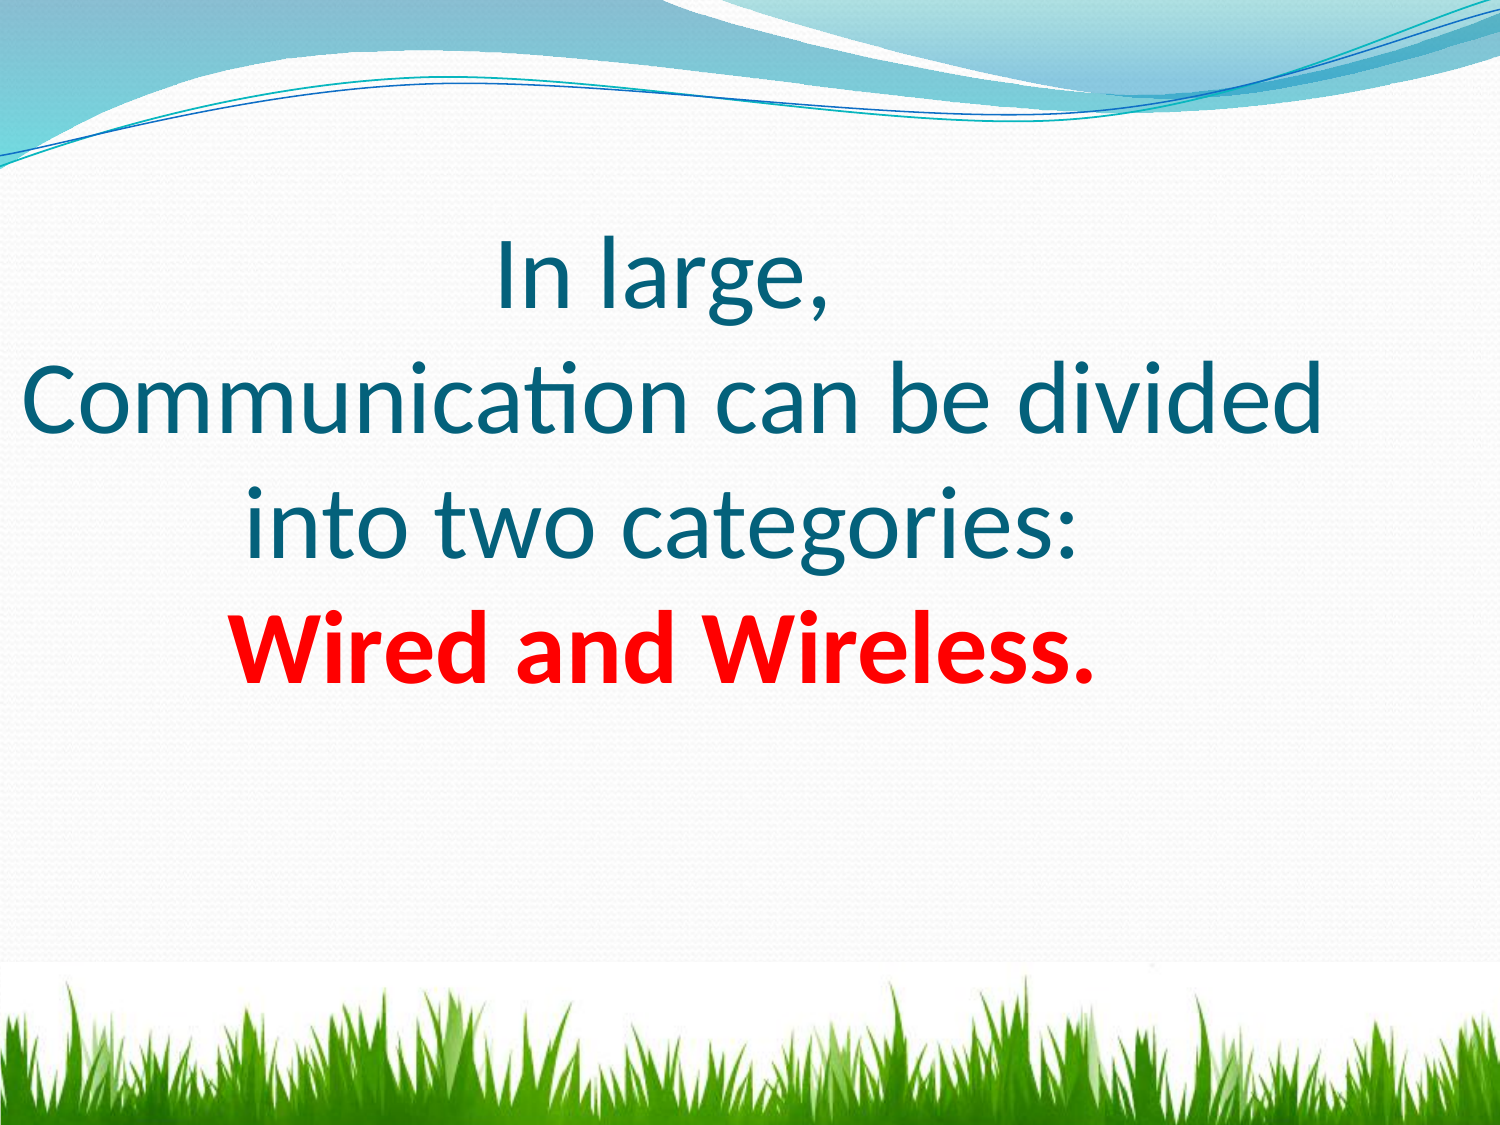

In large,
Communication can be divided into two categories:
Wired and Wireless.